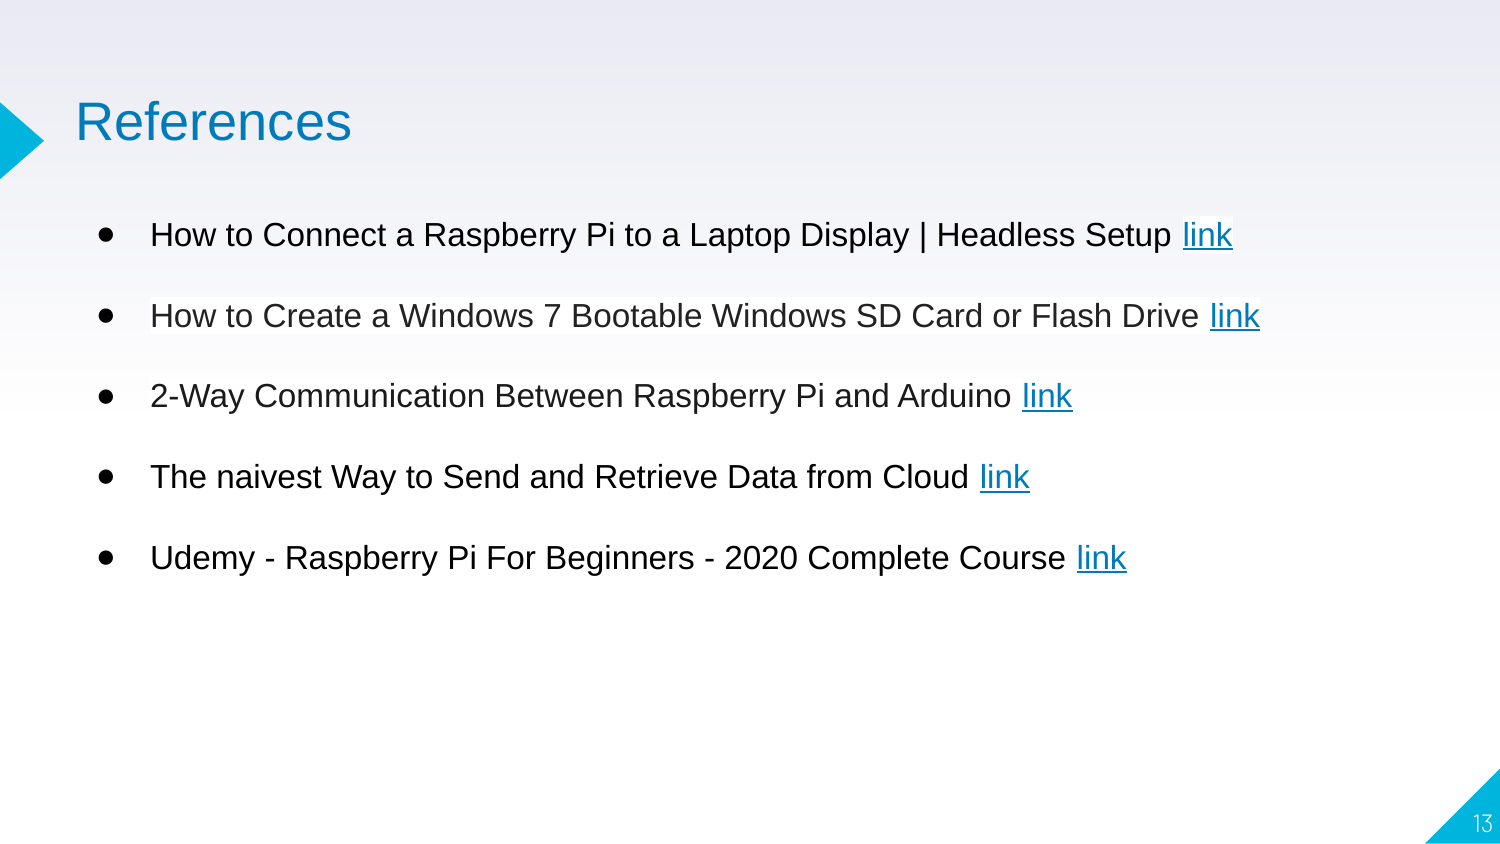

# References
How to Connect a Raspberry Pi to a Laptop Display | Headless Setup link
How to Create a Windows 7 Bootable Windows SD Card or Flash Drive link
2-Way Communication Between Raspberry Pi and Arduino link
The naivest Way to Send and Retrieve Data from Cloud link
Udemy - Raspberry Pi For Beginners - 2020 Complete Course link
13